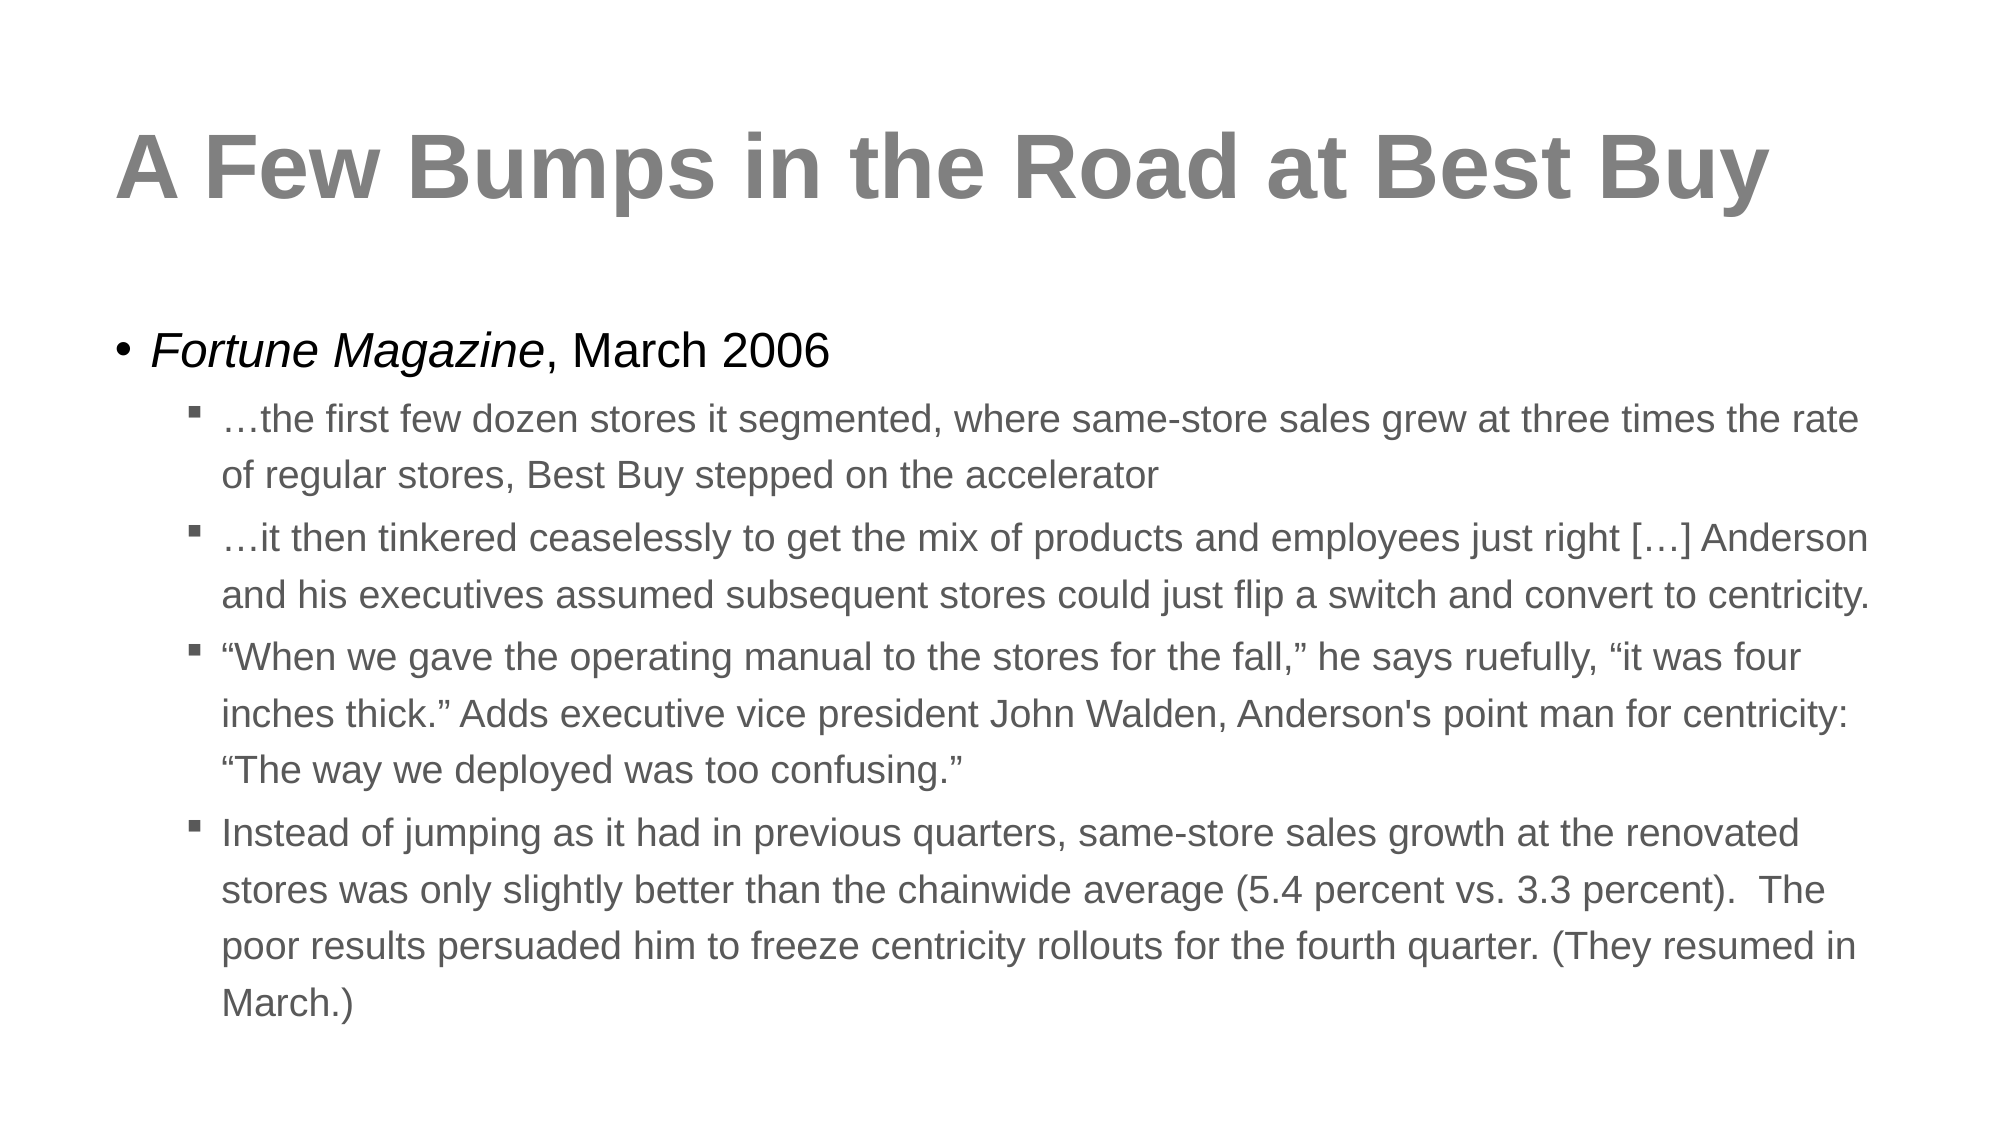

# A Few Bumps in the Road at Best Buy
Fortune Magazine, March 2006
…the first few dozen stores it segmented, where same-store sales grew at three times the rate of regular stores, Best Buy stepped on the accelerator
…it then tinkered ceaselessly to get the mix of products and employees just right […] Anderson and his executives assumed subsequent stores could just flip a switch and convert to centricity.
“When we gave the operating manual to the stores for the fall,” he says ruefully, “it was four inches thick.” Adds executive vice president John Walden, Anderson's point man for centricity: “The way we deployed was too confusing.”
Instead of jumping as it had in previous quarters, same-store sales growth at the renovated stores was only slightly better than the chainwide average (5.4 percent vs. 3.3 percent).  The poor results persuaded him to freeze centricity rollouts for the fourth quarter. (They resumed in March.)